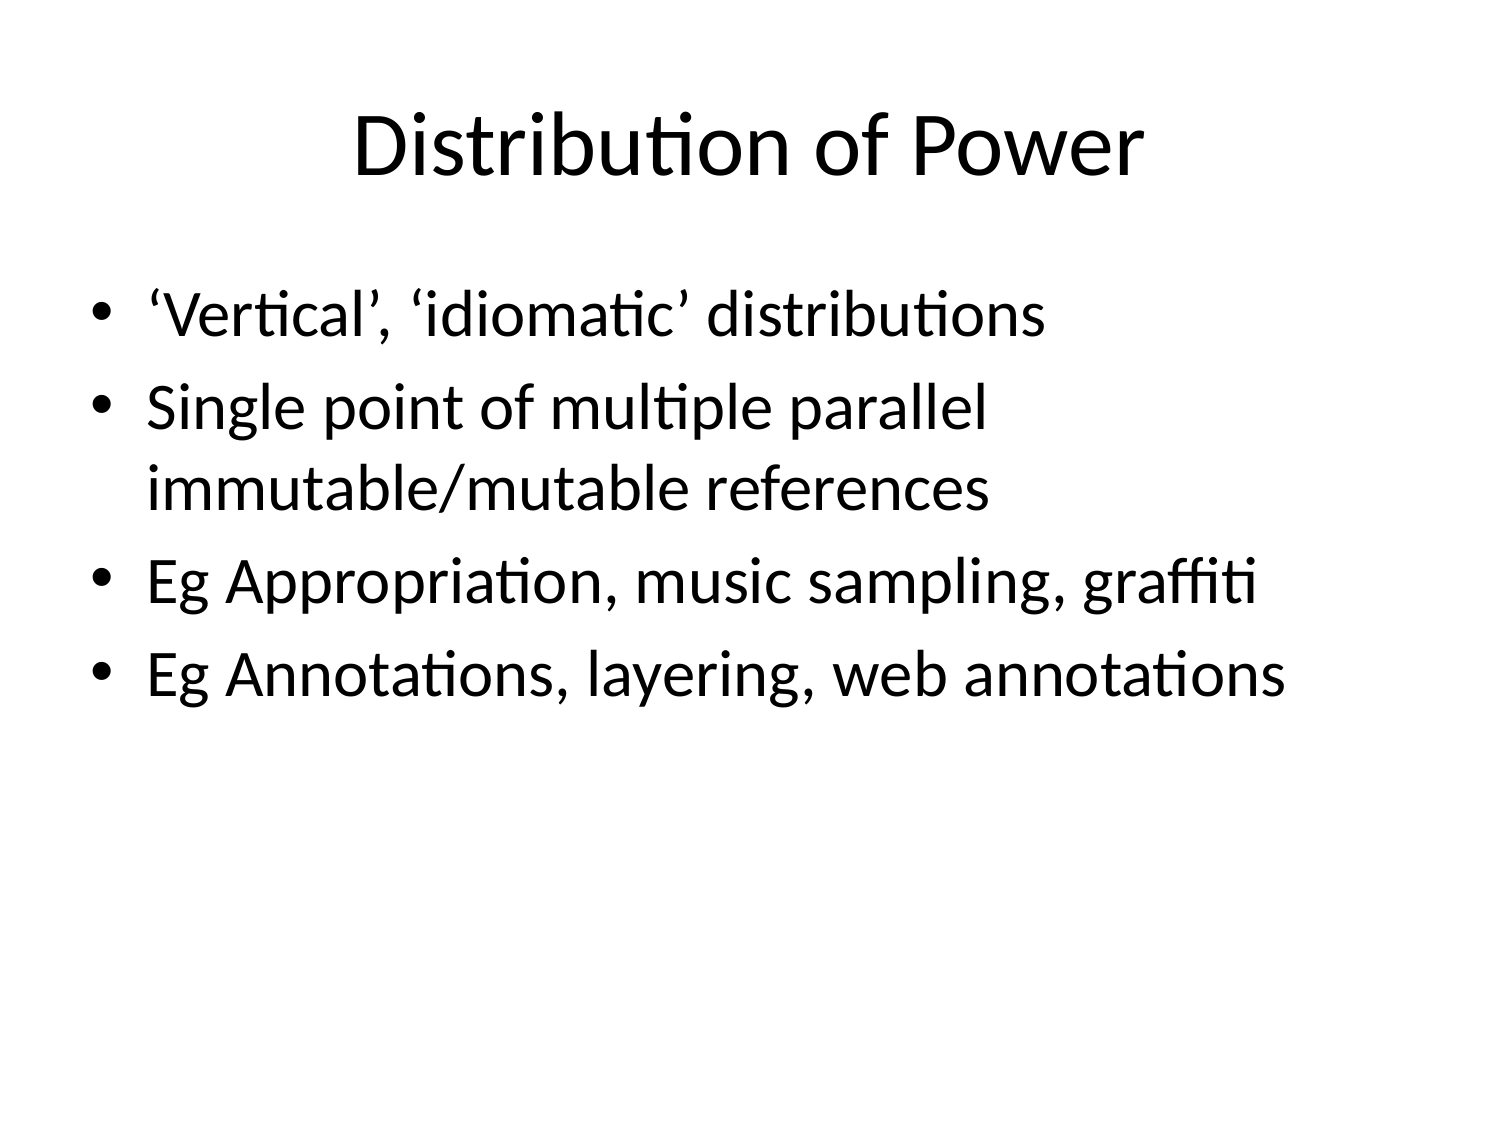

# Distribution of Power
‘Vertical’, ‘idiomatic’ distributions
Single point of multiple parallel immutable/mutable references
Eg Appropriation, music sampling, graffiti
Eg Annotations, layering, web annotations